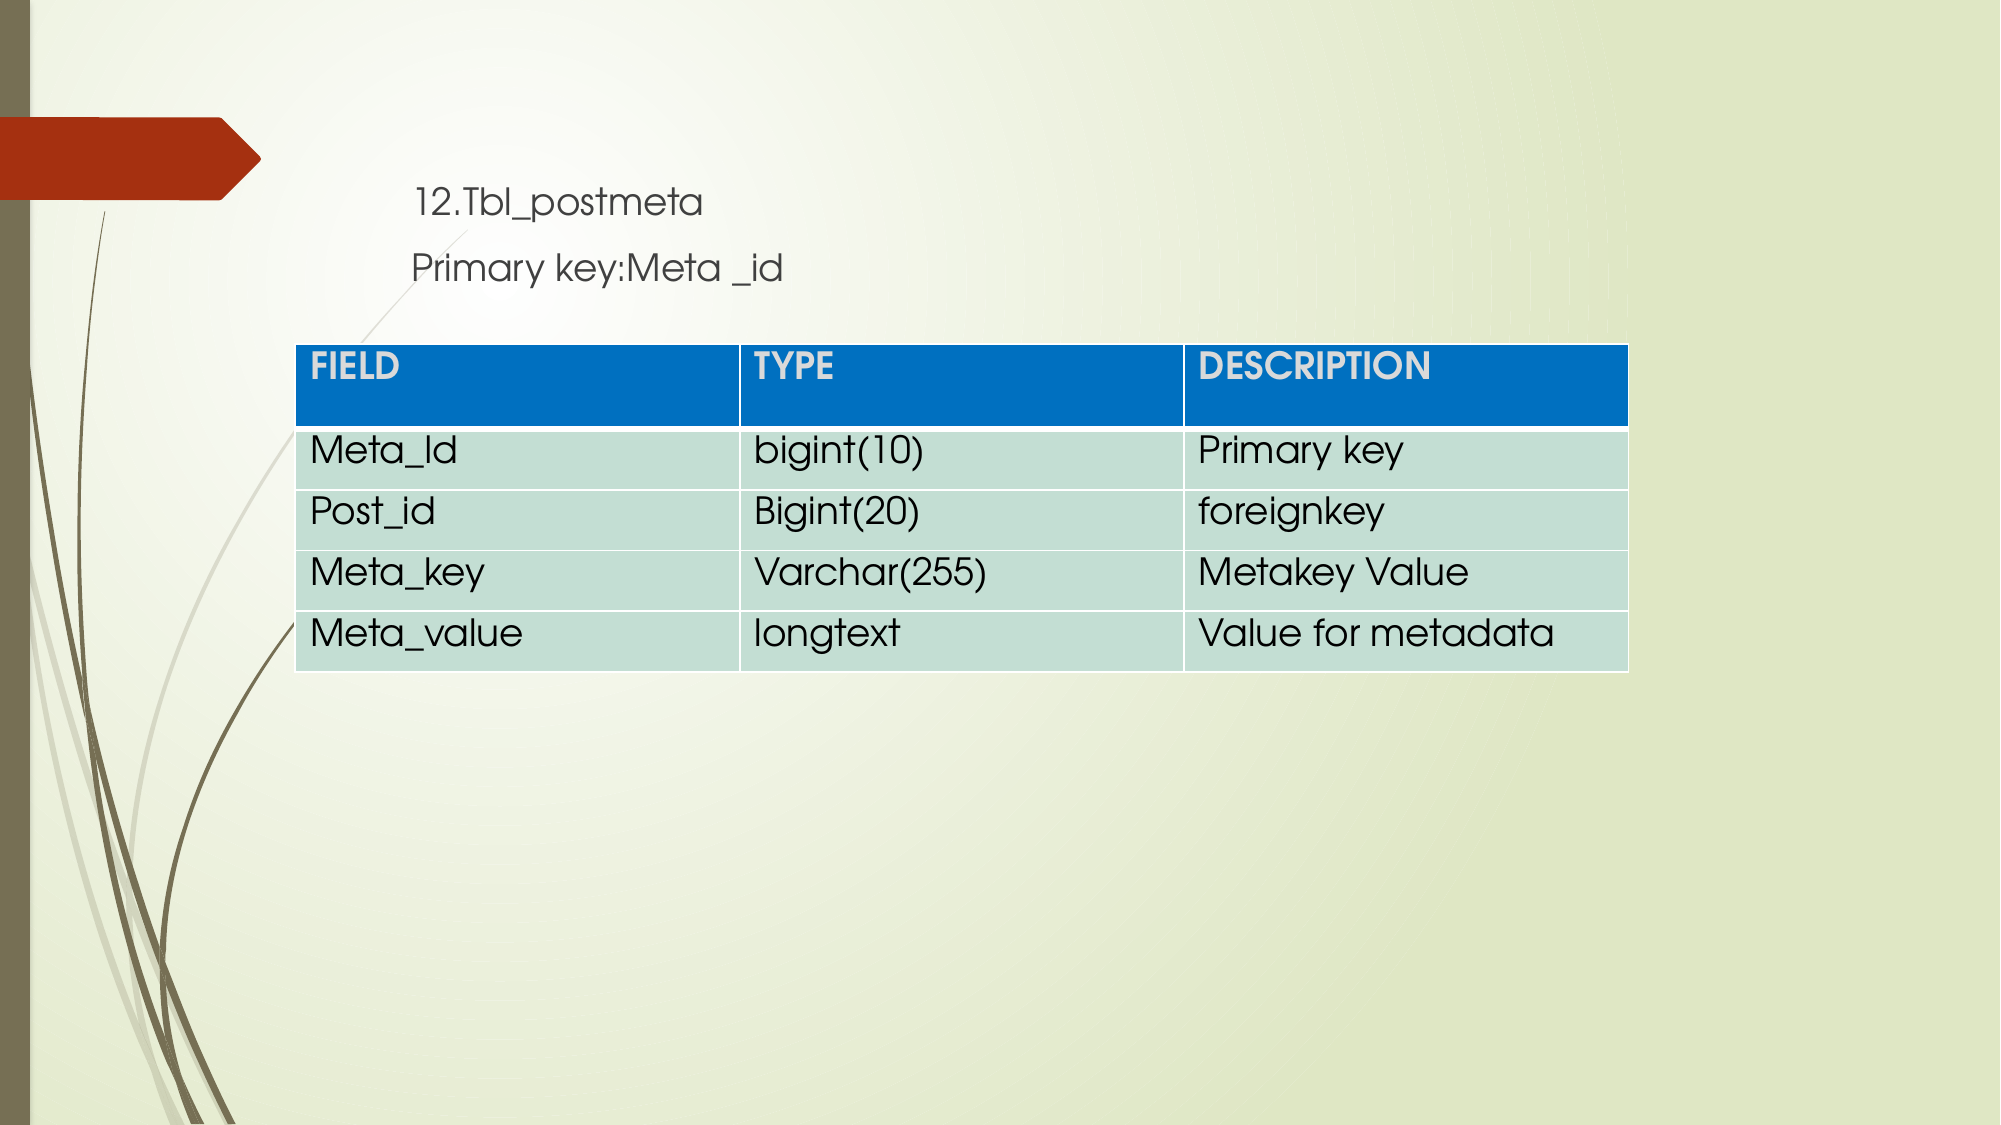

12.Tbl_postmeta
	Primary key:Meta _id
| FIELD | TYPE | DESCRIPTION |
| --- | --- | --- |
| Meta\_Id | bigint(10) | Primary key |
| Post\_id | Bigint(20) | foreignkey |
| Meta\_key | Varchar(255) | Metakey Value |
| Meta\_value | longtext | Value for metadata |